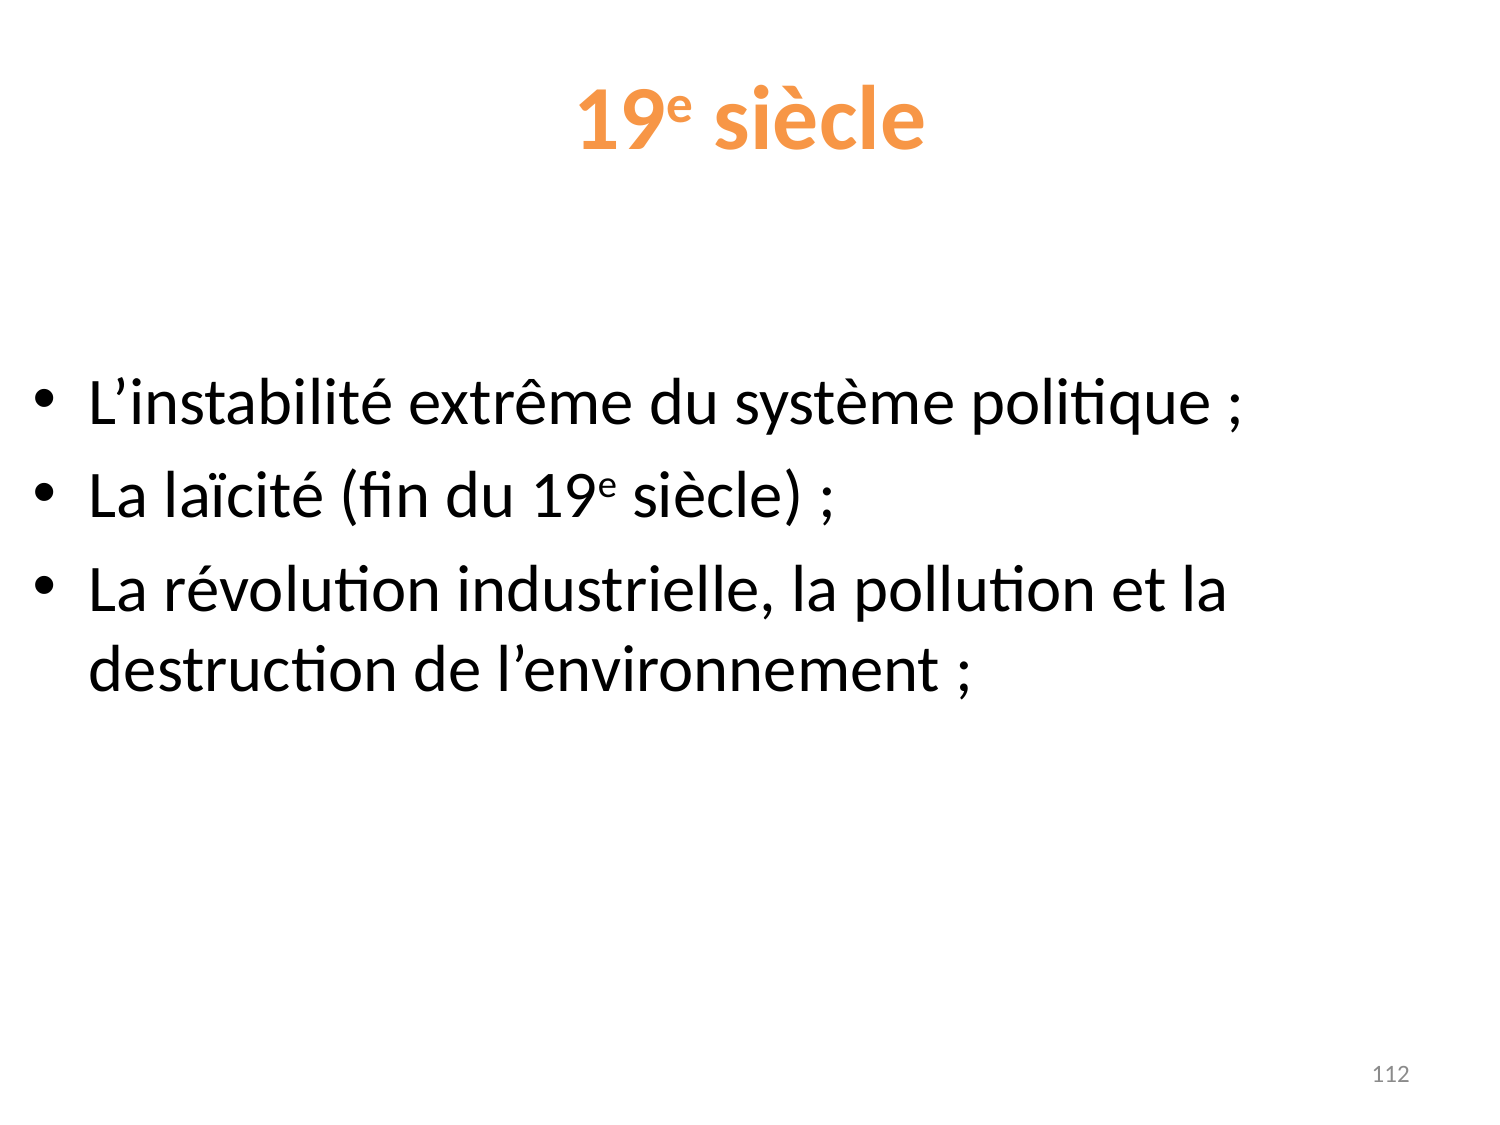

# 19e siècle
L’instabilité extrême du système politique ;
La laïcité (fin du 19e siècle) ;
La révolution industrielle, la pollution et la destruction de l’environnement ;
112